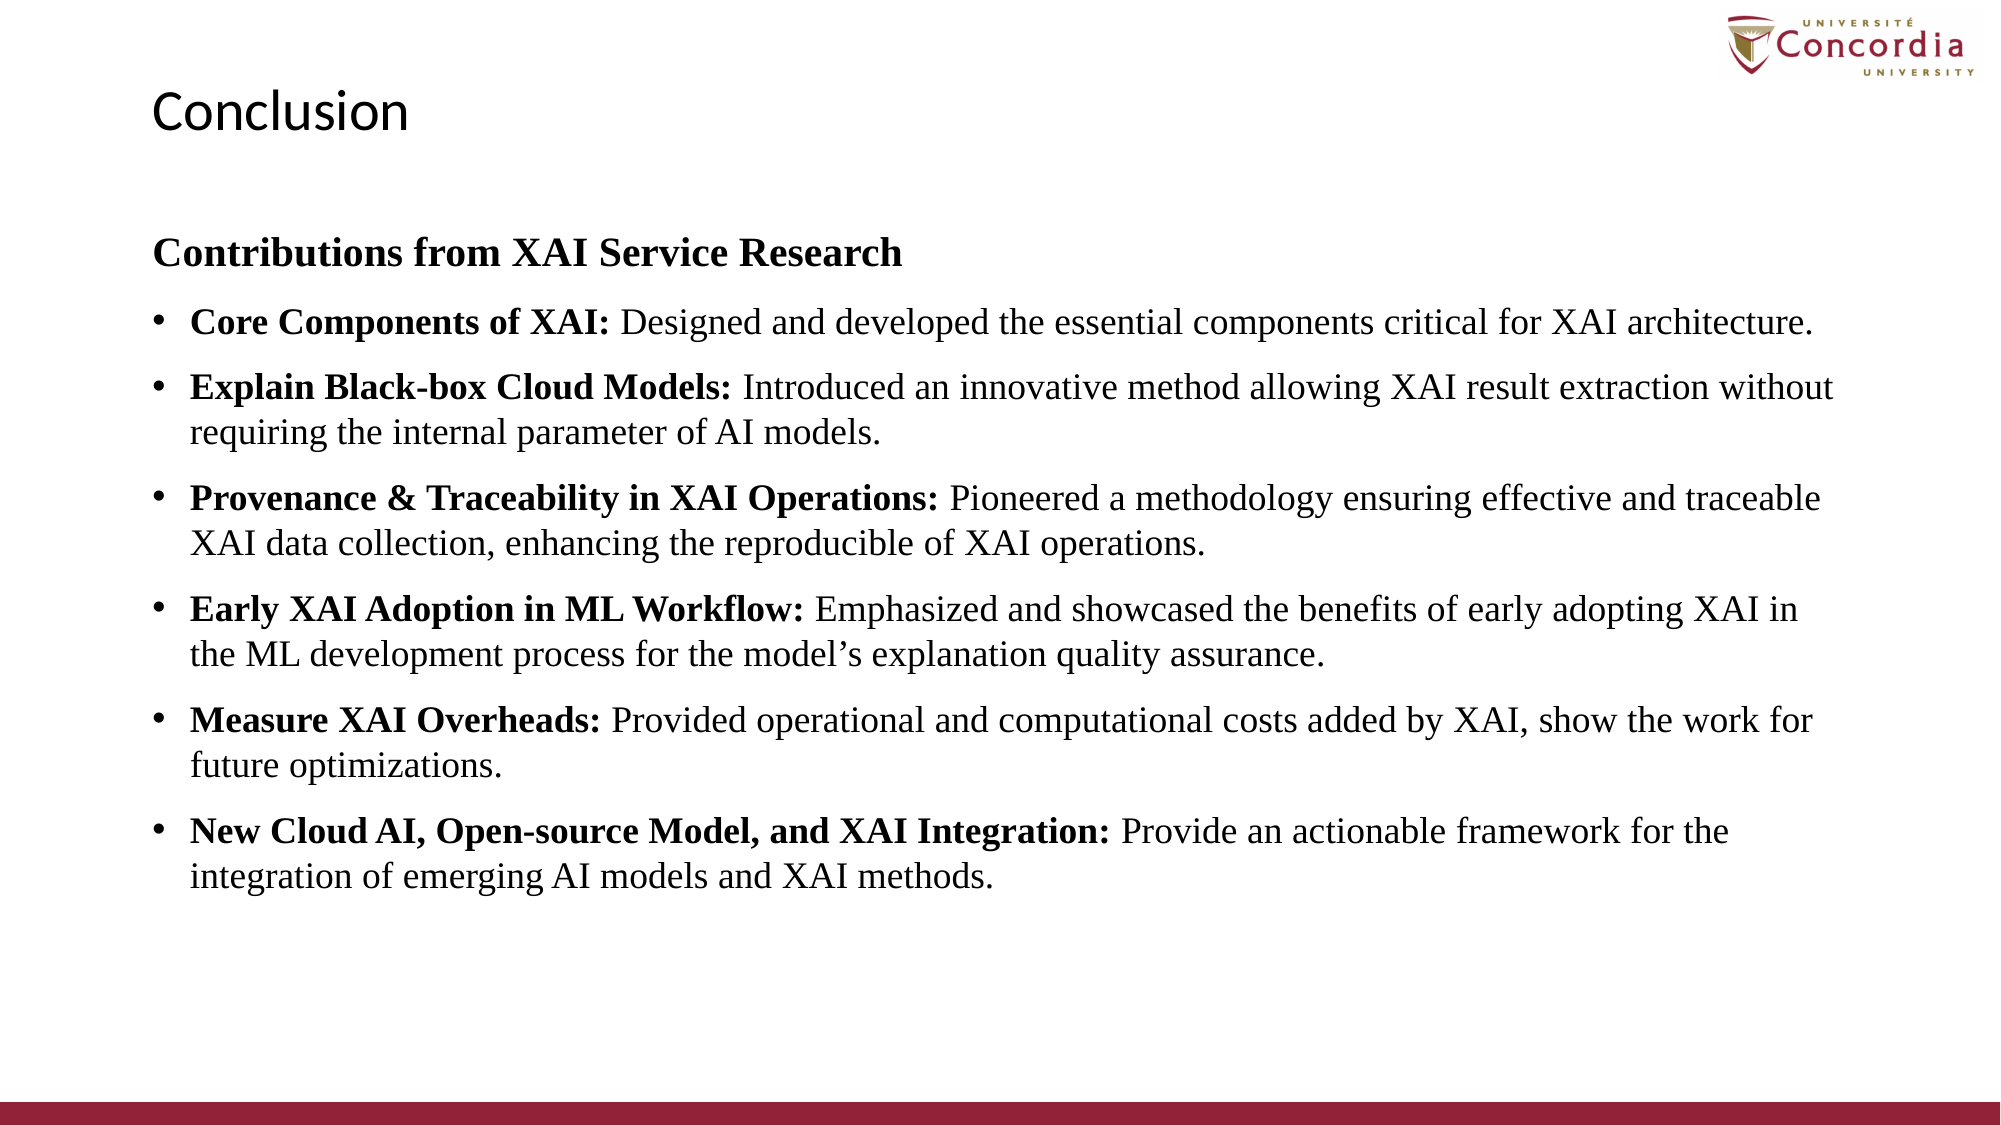

# Conclusion
Contributions from XAI Service Research
Core Components of XAI: Designed and developed the essential components critical for XAI architecture.
Explain Black-box Cloud Models: Introduced an innovative method allowing XAI result extraction without requiring the internal parameter of AI models.
Provenance & Traceability in XAI Operations: Pioneered a methodology ensuring effective and traceable XAI data collection, enhancing the reproducible of XAI operations.
Early XAI Adoption in ML Workflow: Emphasized and showcased the benefits of early adopting XAI in the ML development process for the model’s explanation quality assurance.
Measure XAI Overheads: Provided operational and computational costs added by XAI, show the work for future optimizations.
New Cloud AI, Open-source Model, and XAI Integration: Provide an actionable framework for the integration of emerging AI models and XAI methods.
34